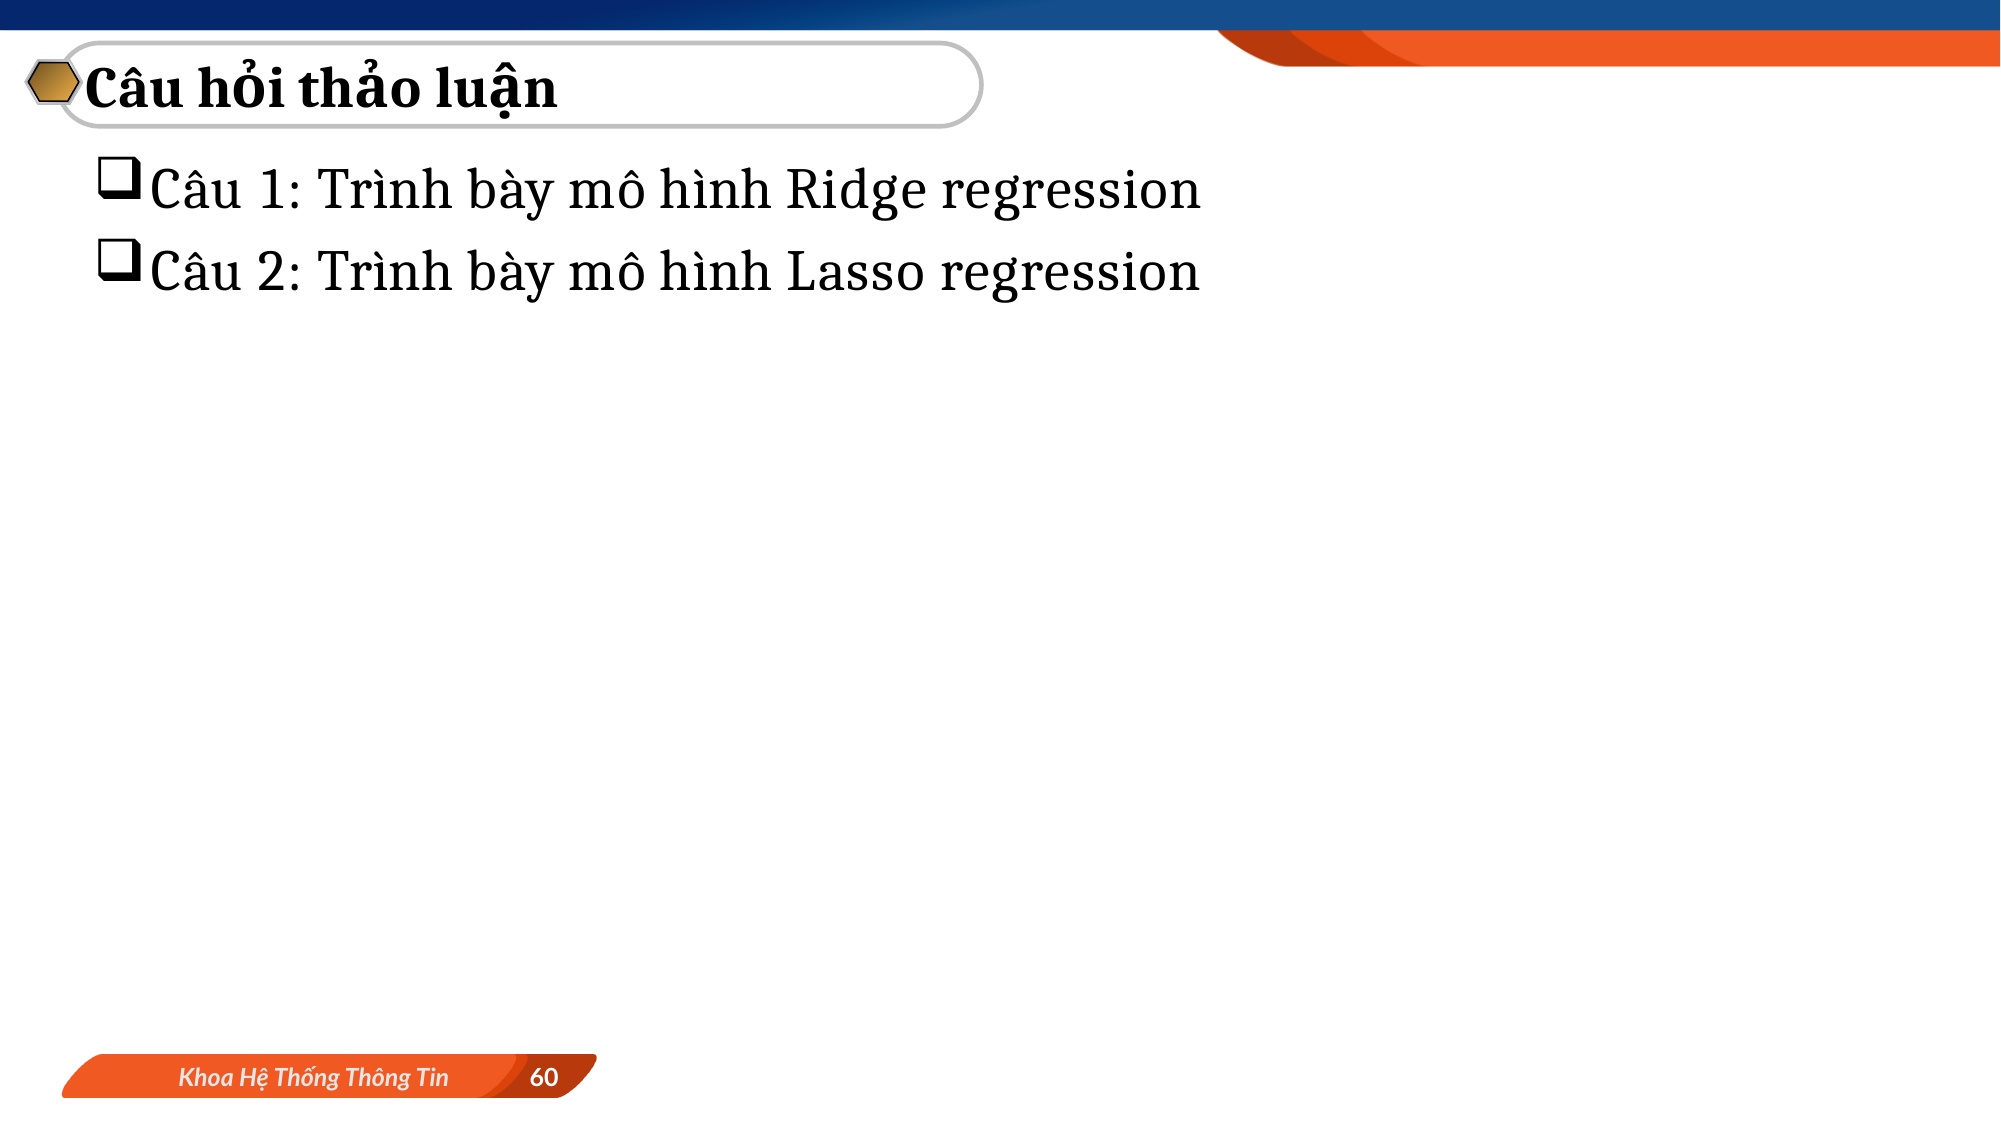

Câu hỏi thảo luận

Câu 1: Trình bày mô hình Ridge regression
Câu 2: Trình bày mô hình Lasso regression
60
Khoa Hệ Thống Thông Tin